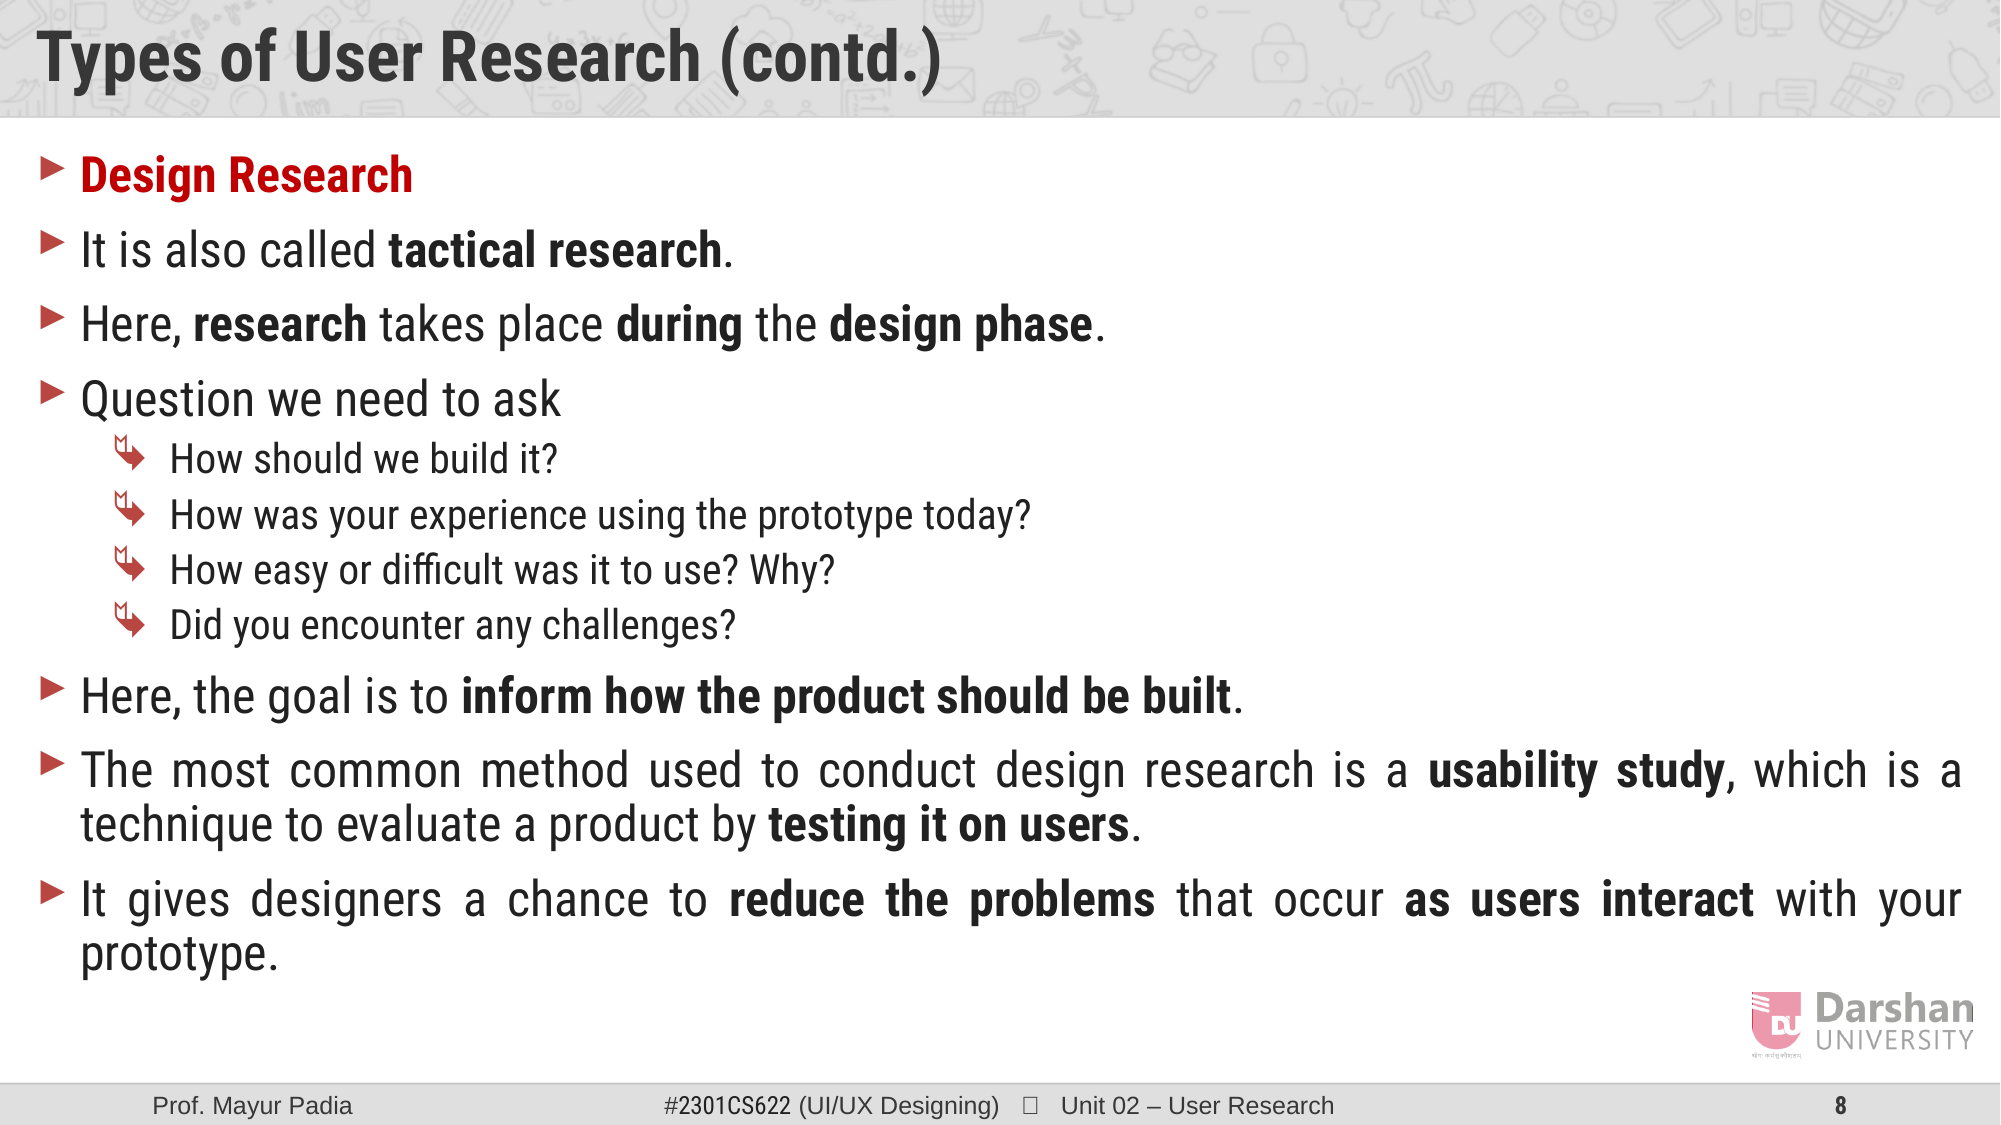

# Types of User Research (contd.)
Design Research
It is also called tactical research.
Here, research takes place during the design phase.
Question we need to ask
How should we build it?
How was your experience using the prototype today?
How easy or difficult was it to use? Why?
Did you encounter any challenges?
Here, the goal is to inform how the product should be built.
The most common method used to conduct design research is a usability study, which is a technique to evaluate a product by testing it on users.
It gives designers a chance to reduce the problems that occur as users interact with your prototype.